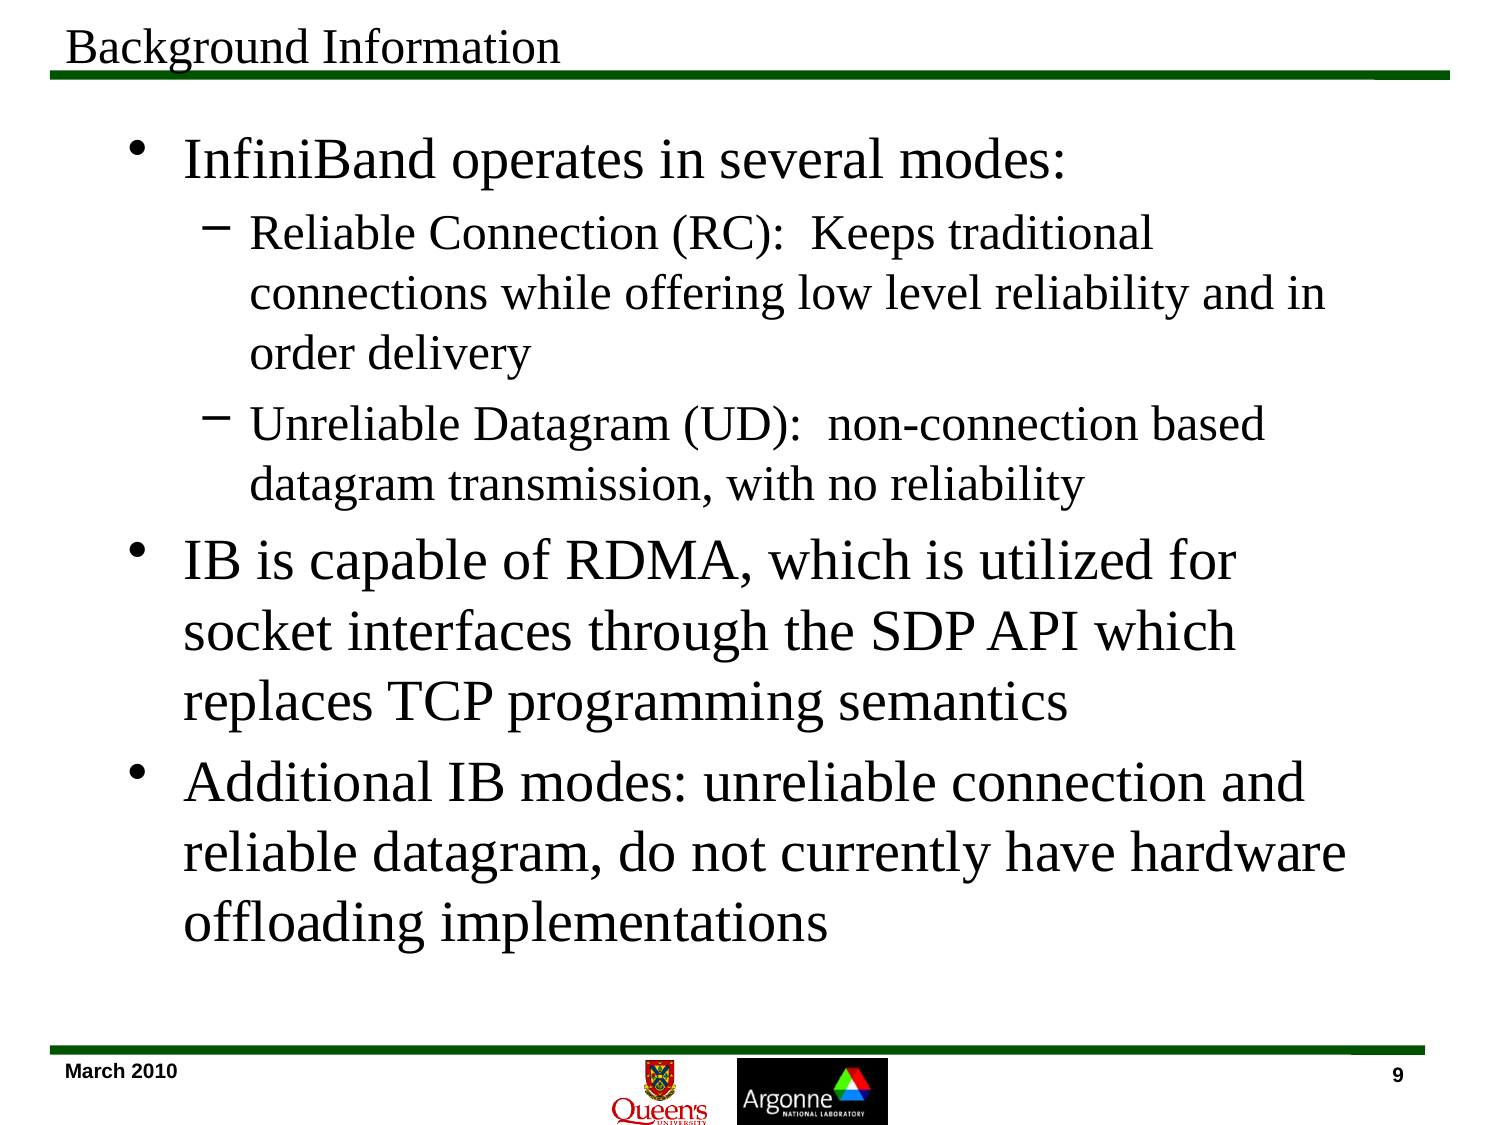

# Background Information
InfiniBand operates in several modes:
Reliable Connection (RC):  Keeps traditional connections while offering low level reliability and in order delivery
Unreliable Datagram (UD):  non-connection based datagram transmission, with no reliability
IB is capable of RDMA, which is utilized for socket interfaces through the SDP API which replaces TCP programming semantics
Additional IB modes: unreliable connection and reliable datagram, do not currently have hardware offloading implementations